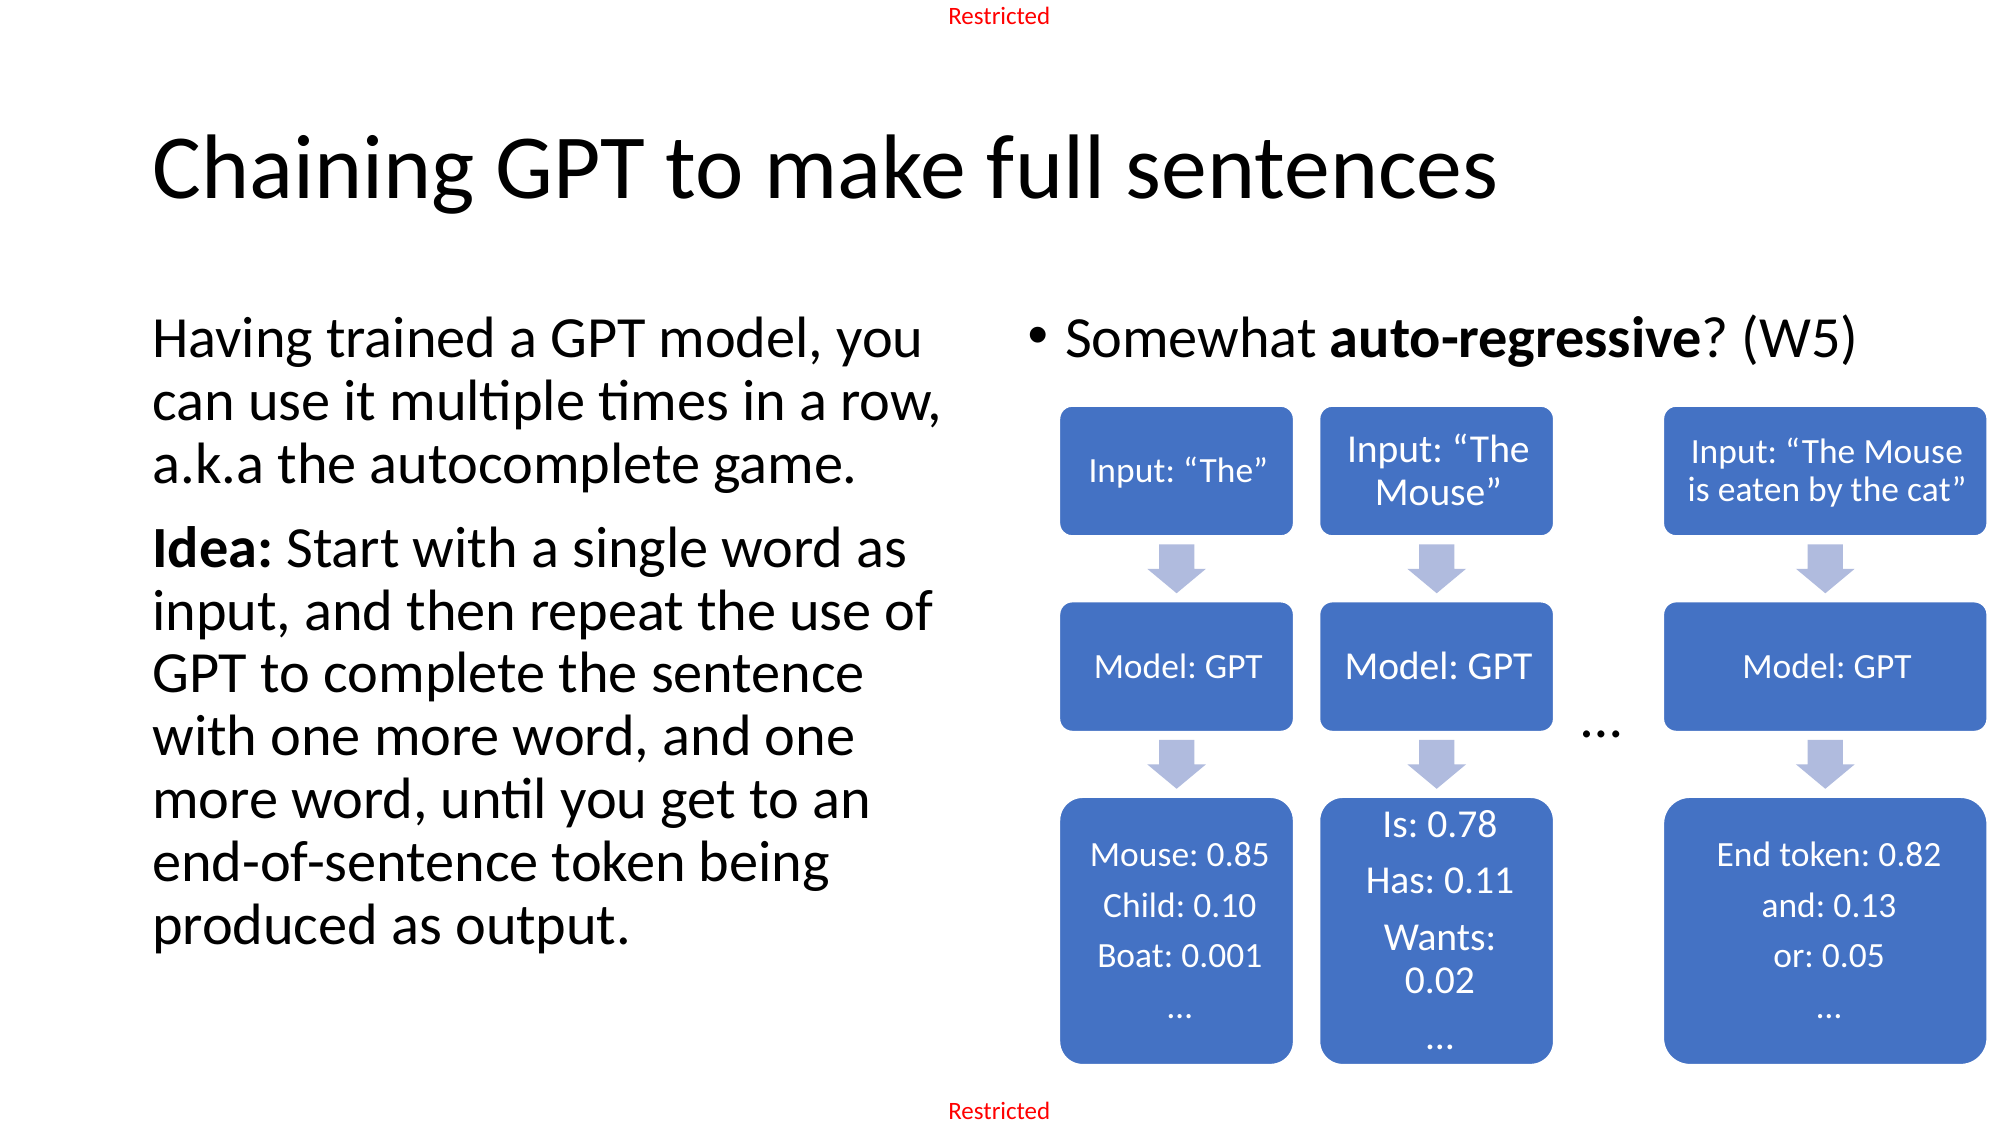

# Chaining GPT to make full sentences
Having trained a GPT model, you can use it multiple times in a row, a.k.a the autocomplete game.
Idea: Start with a single word as input, and then repeat the use of GPT to complete the sentence with one more word, and one more word, until you get to an end-of-sentence token being produced as output.
Somewhat auto-regressive? (W5)
Input: “The”

Model: GPT

Mouse: 0.85
Child: 0.10
Boat: 0.001
…
Input: “The Mouse”

Model: GPT

Is: 0.78
Has: 0.11
Wants: 0.02
…
Input: “The Mouse is eaten by the cat”

Model: GPT

End token: 0.82
and: 0.13
or: 0.05
…
…